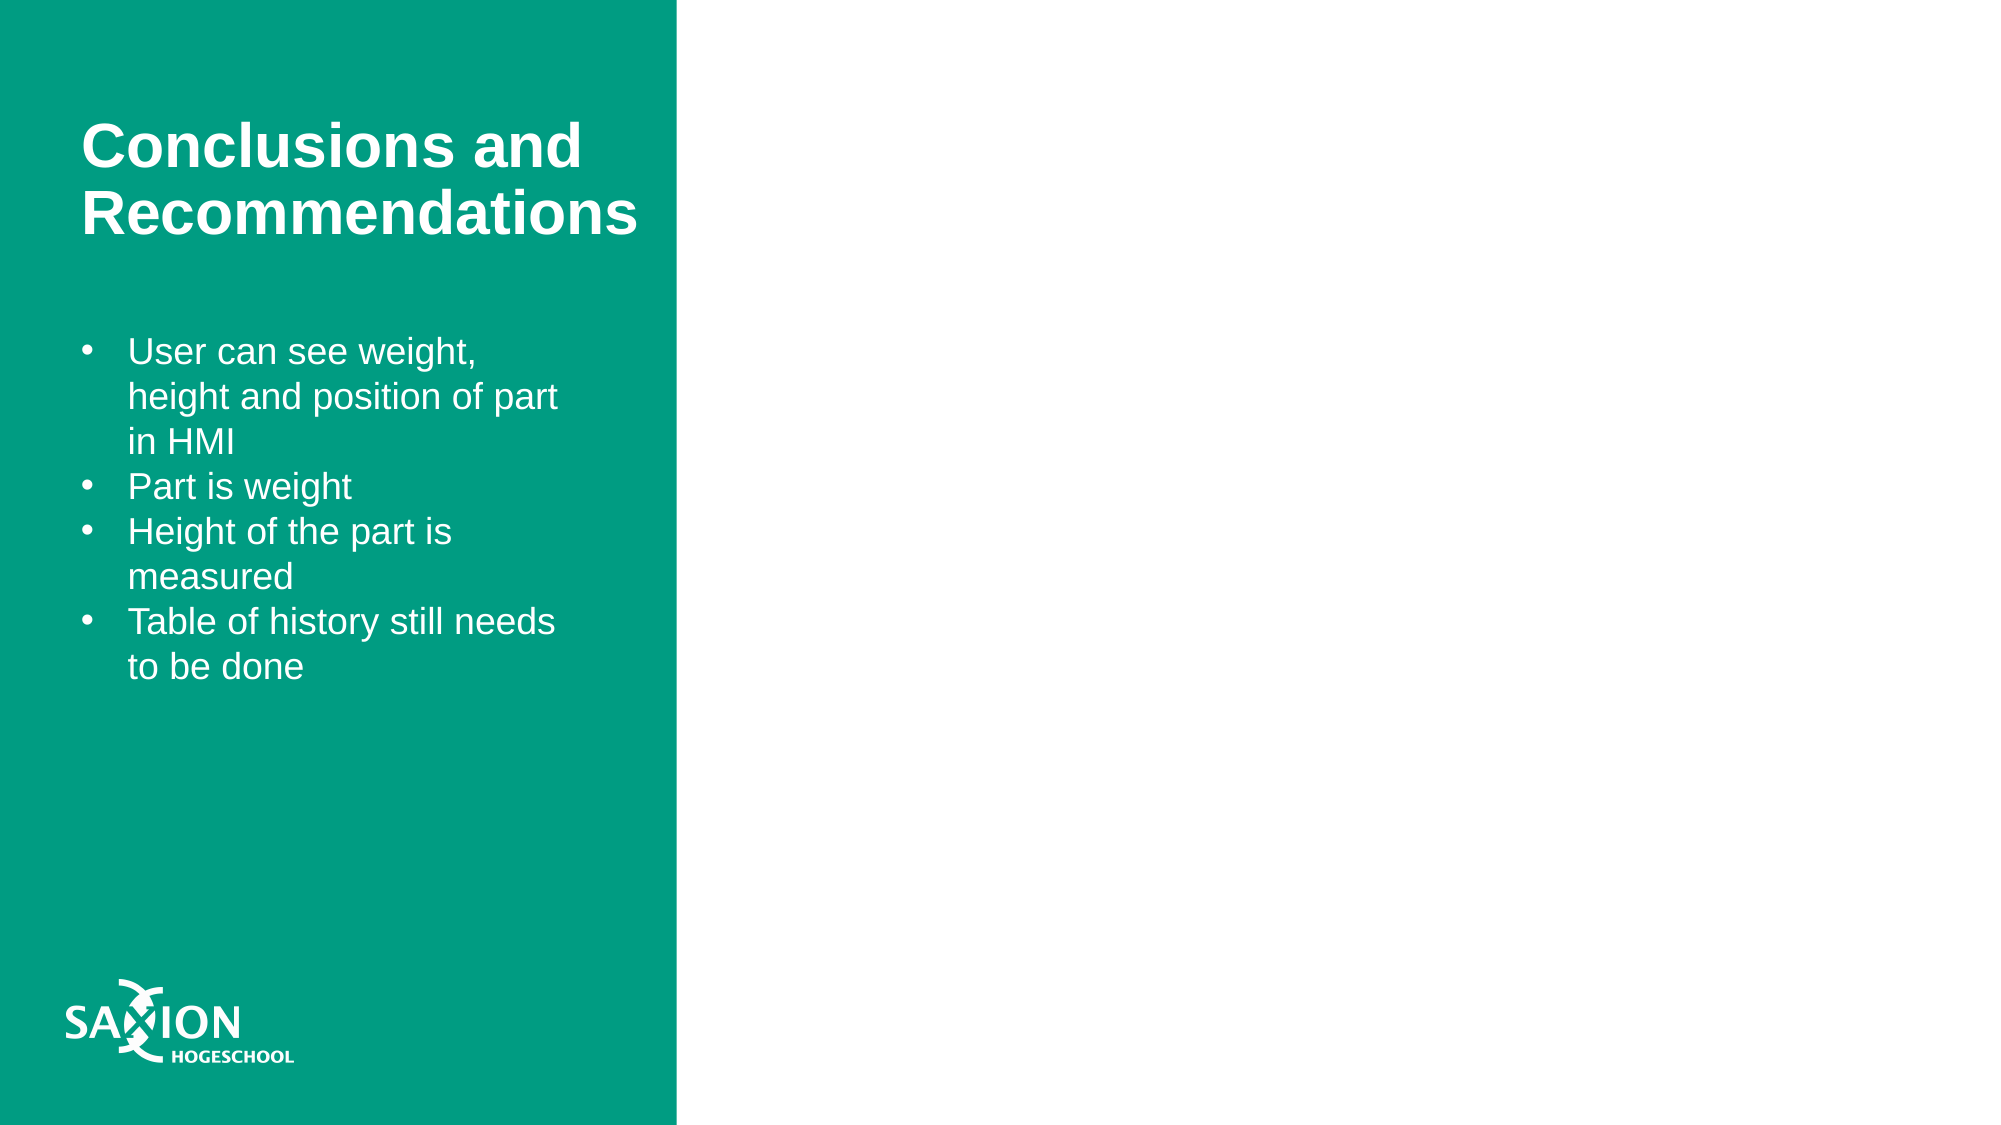

Conclusions and Recommendations
User can see weight, height and position of part in HMI
Part is weight
Height of the part is measured
Table of history still needs to be done